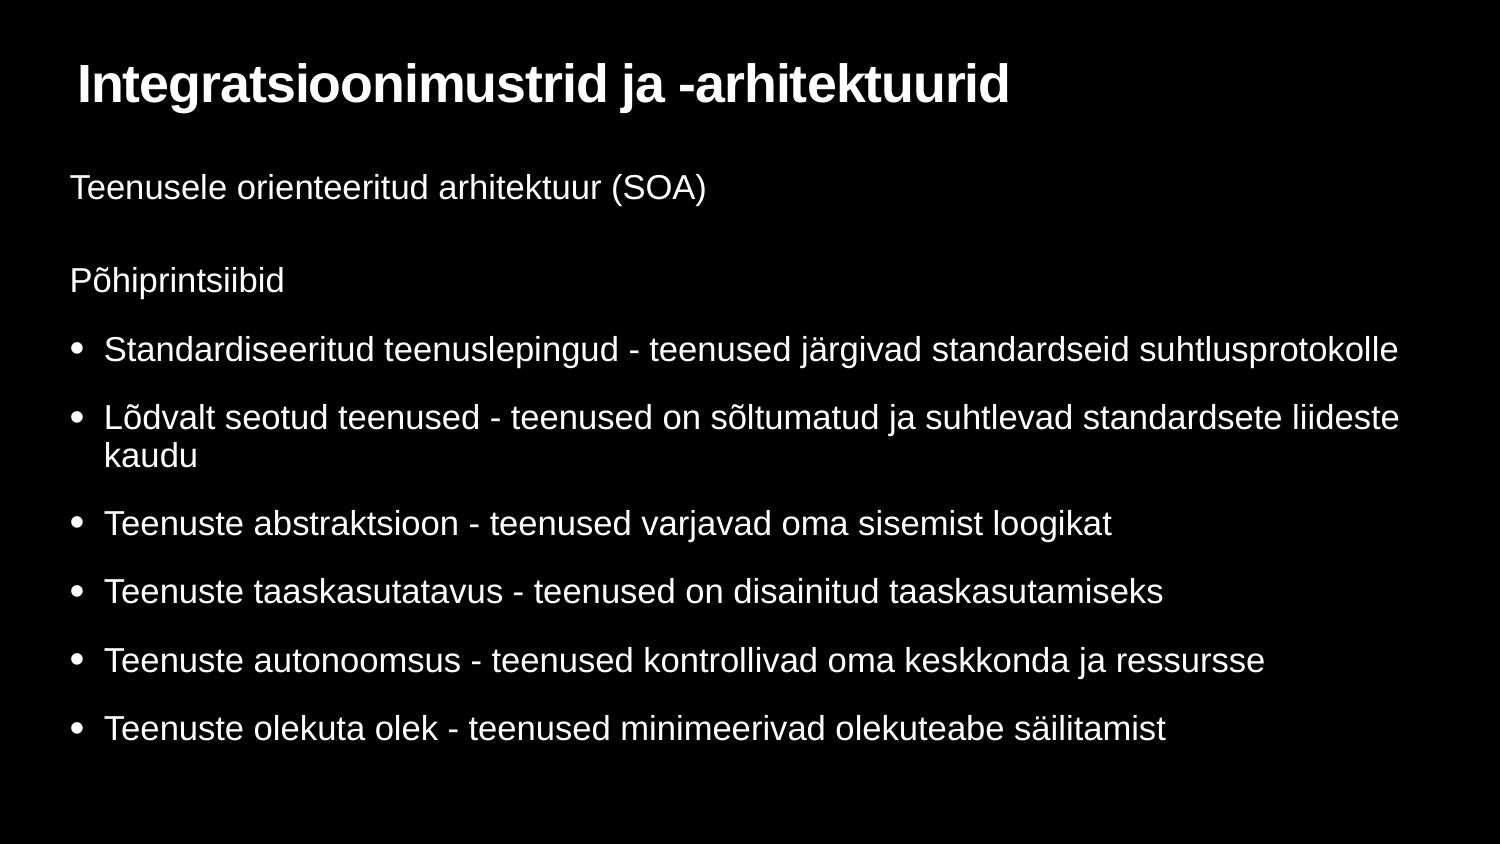

# Integratsioonimustrid ja -arhitektuurid
Teenusele orienteeritud arhitektuur (SOA)
Põhiprintsiibid
Standardiseeritud teenuslepingud - teenused järgivad standardseid suhtlusprotokolle
Lõdvalt seotud teenused - teenused on sõltumatud ja suhtlevad standardsete liideste kaudu
Teenuste abstraktsioon - teenused varjavad oma sisemist loogikat
Teenuste taaskasutatavus - teenused on disainitud taaskasutamiseks
Teenuste autonoomsus - teenused kontrollivad oma keskkonda ja ressursse
Teenuste olekuta olek - teenused minimeerivad olekuteabe säilitamist